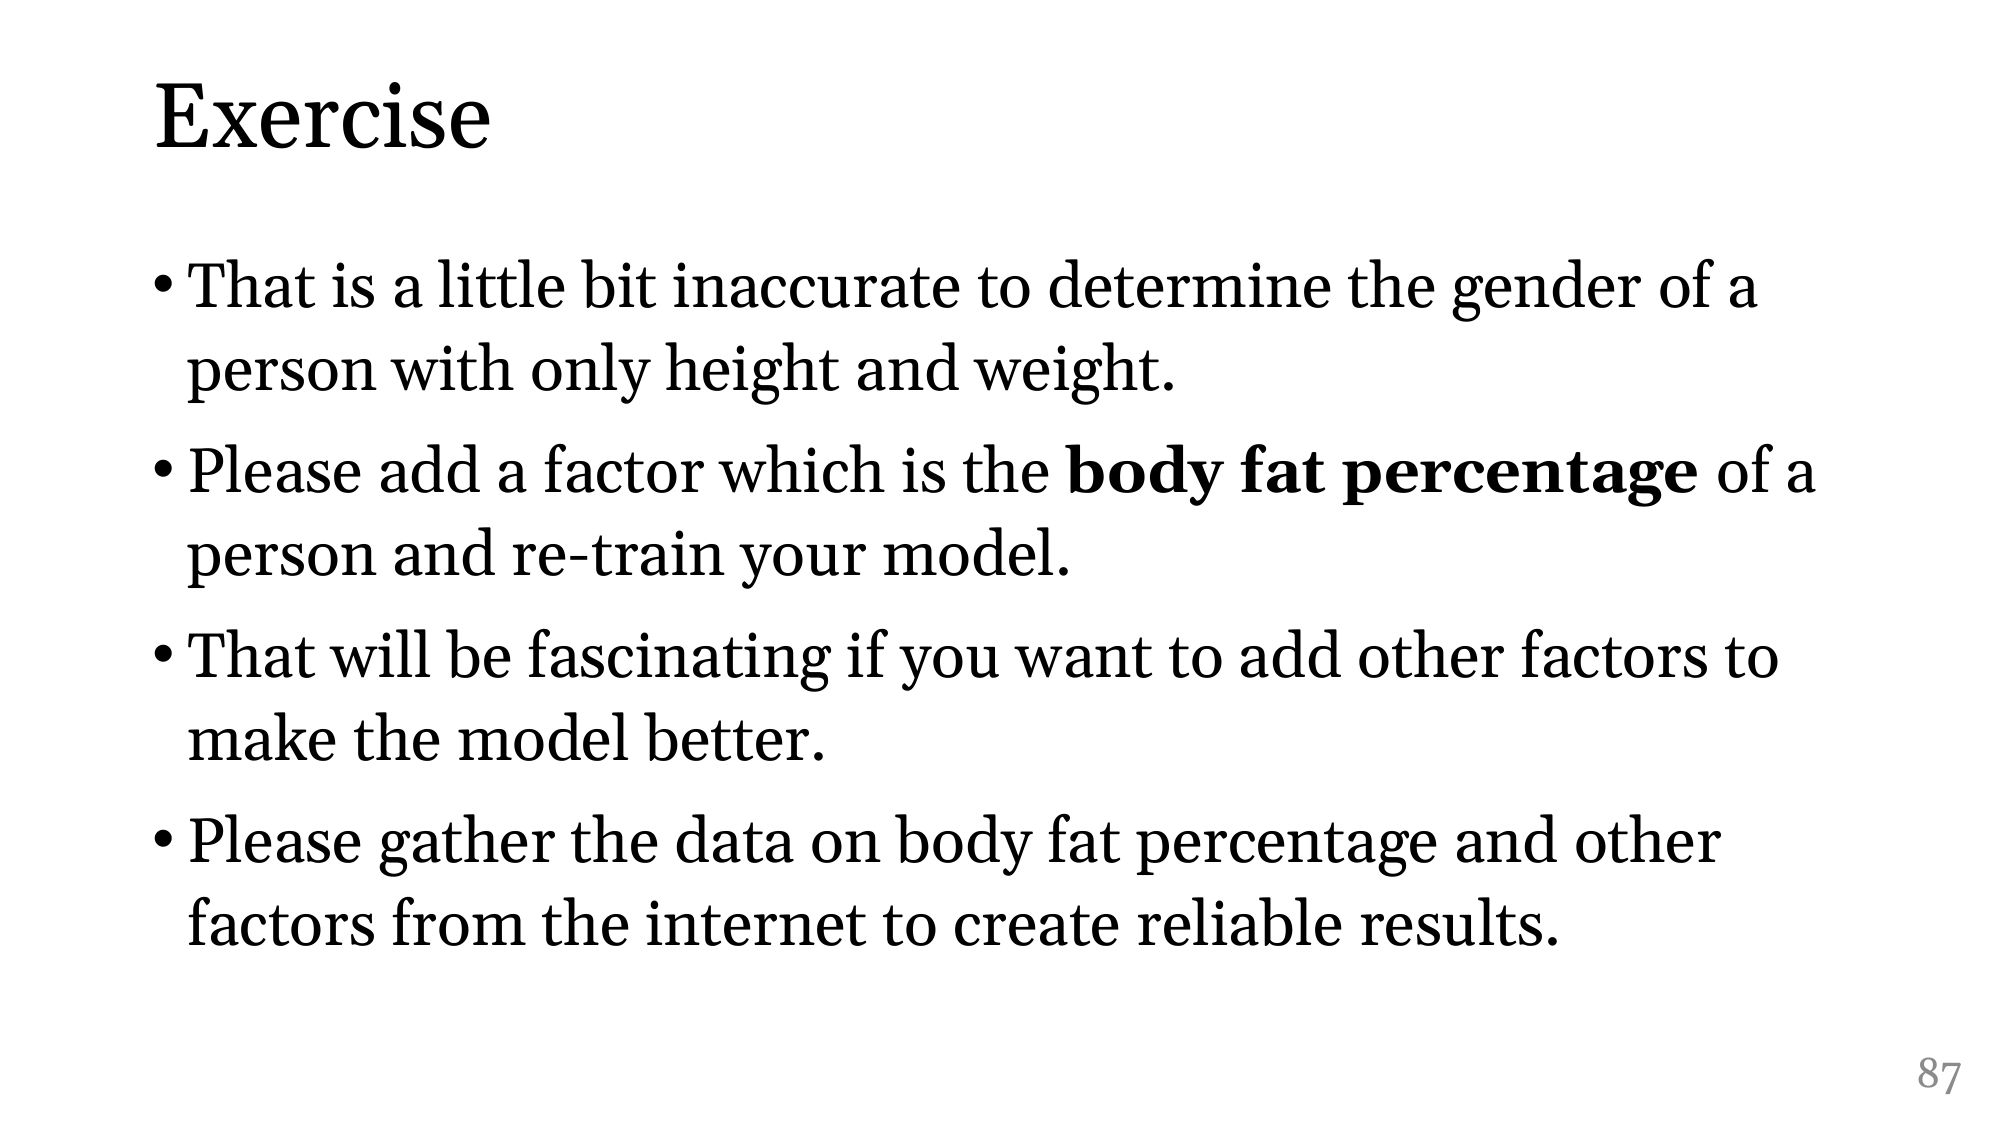

# Exercise
That is a little bit inaccurate to determine the gender of a person with only height and weight.
Please add a factor which is the body fat percentage of a person and re-train your model.
That will be fascinating if you want to add other factors to make the model better.
Please gather the data on body fat percentage and other factors from the internet to create reliable results.
87